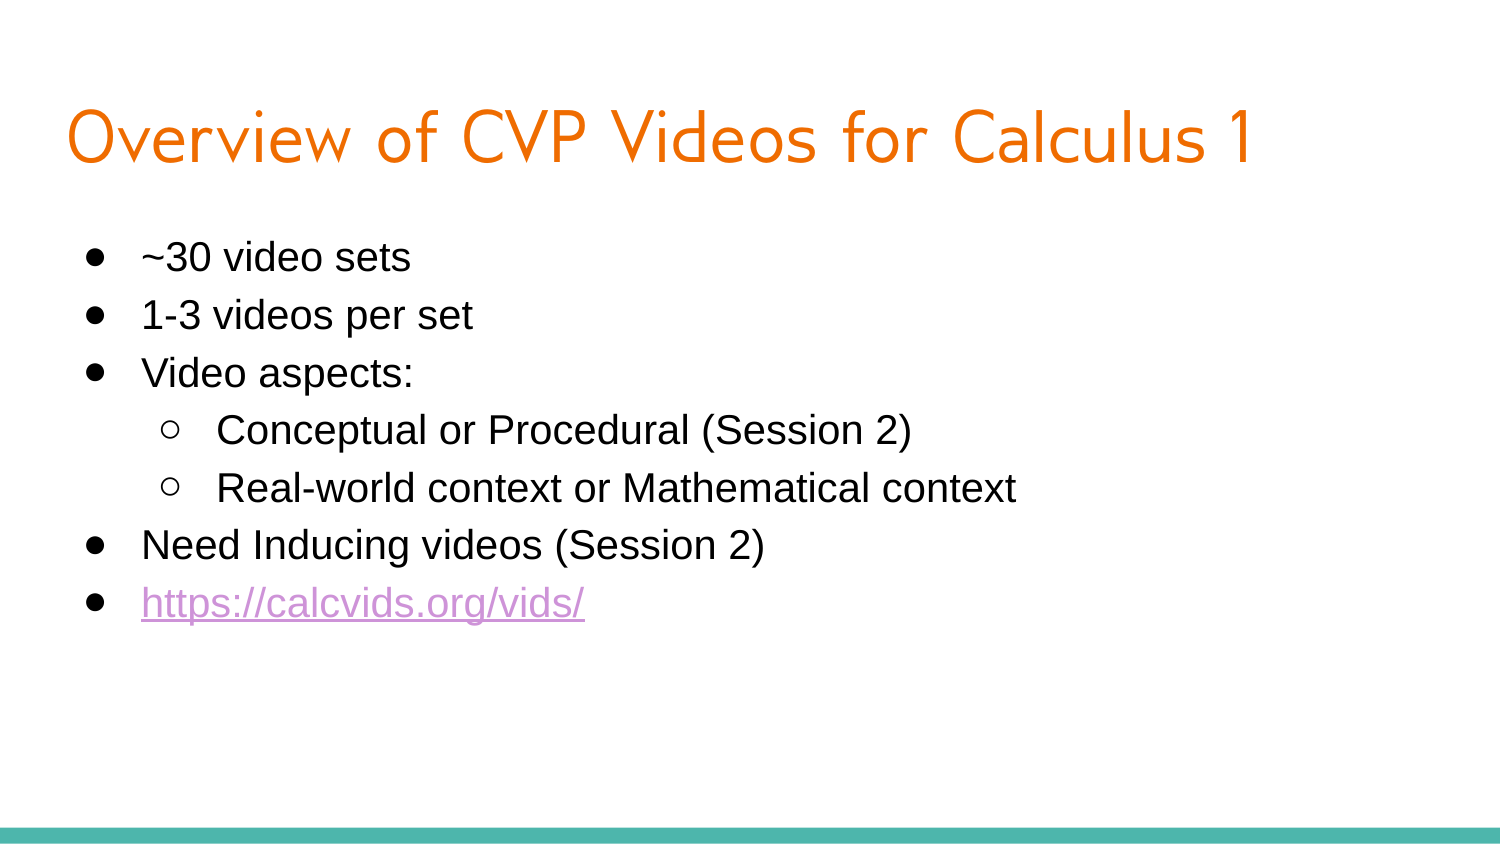

# Overview of CVP Videos for Calculus 1
~30 video sets
1-3 videos per set
Video aspects:
Conceptual or Procedural (Session 2)
Real-world context or Mathematical context
Need Inducing videos (Session 2)
https://calcvids.org/vids/